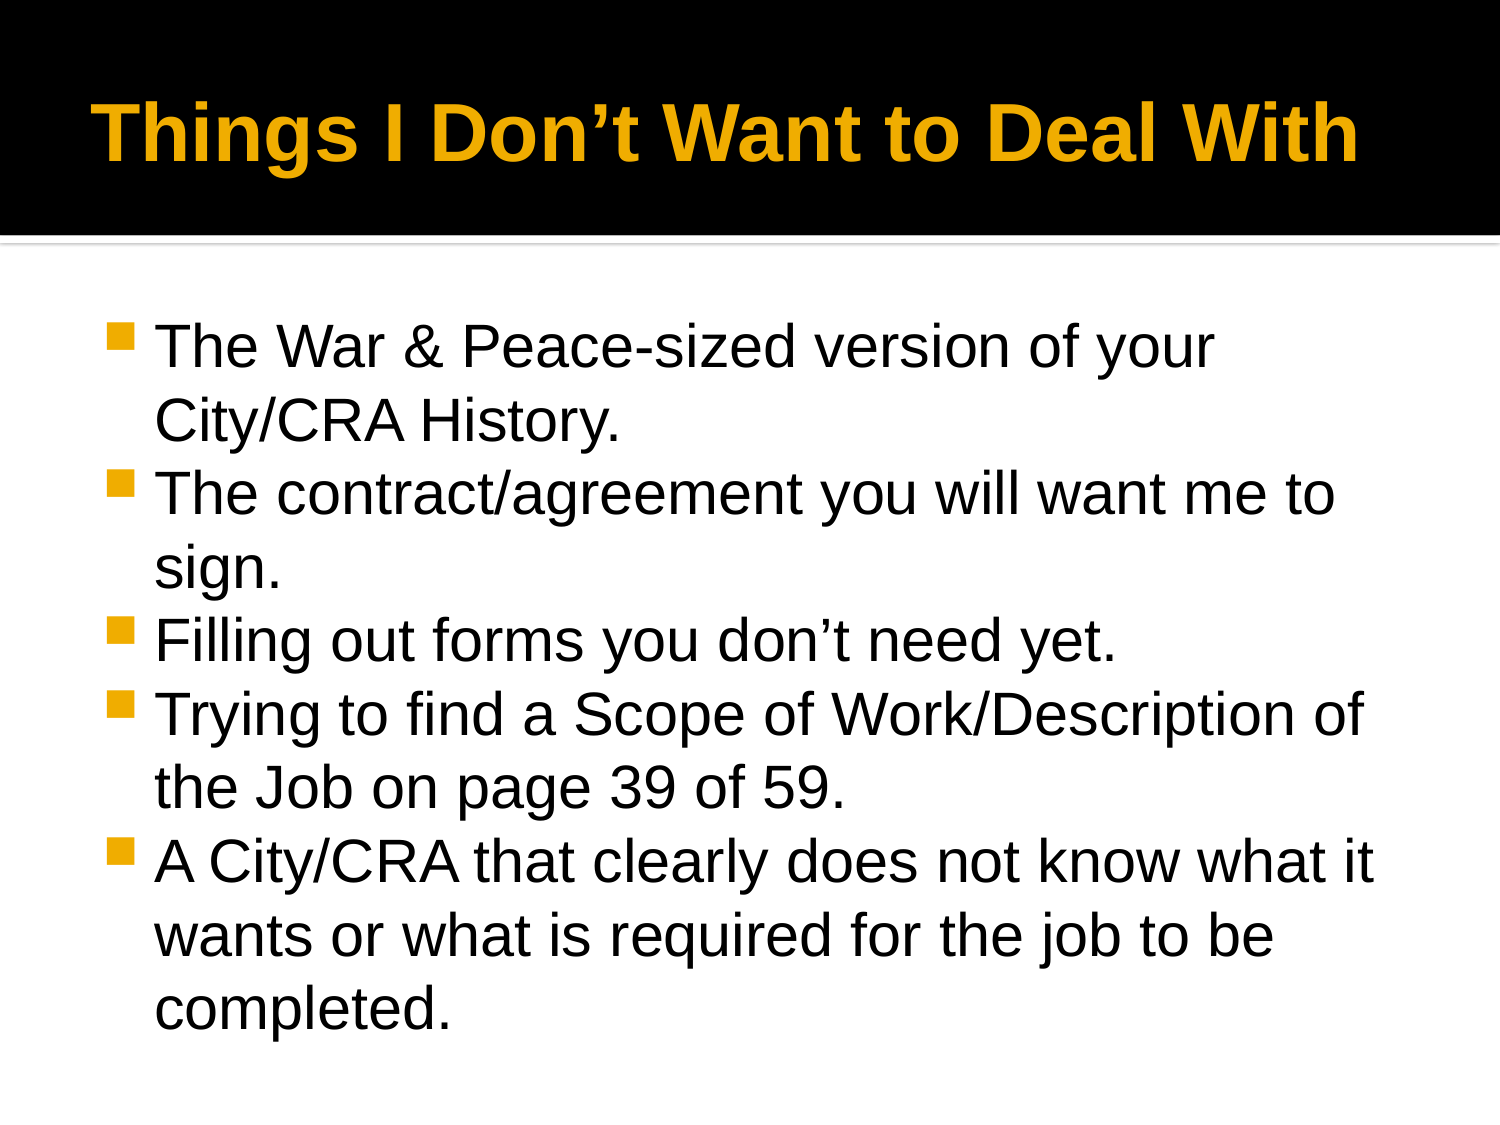

# Things I Don’t Want to Deal With
The War & Peace-sized version of your City/CRA History.
The contract/agreement you will want me to sign.
Filling out forms you don’t need yet.
Trying to find a Scope of Work/Description of the Job on page 39 of 59.
A City/CRA that clearly does not know what it wants or what is required for the job to be completed.